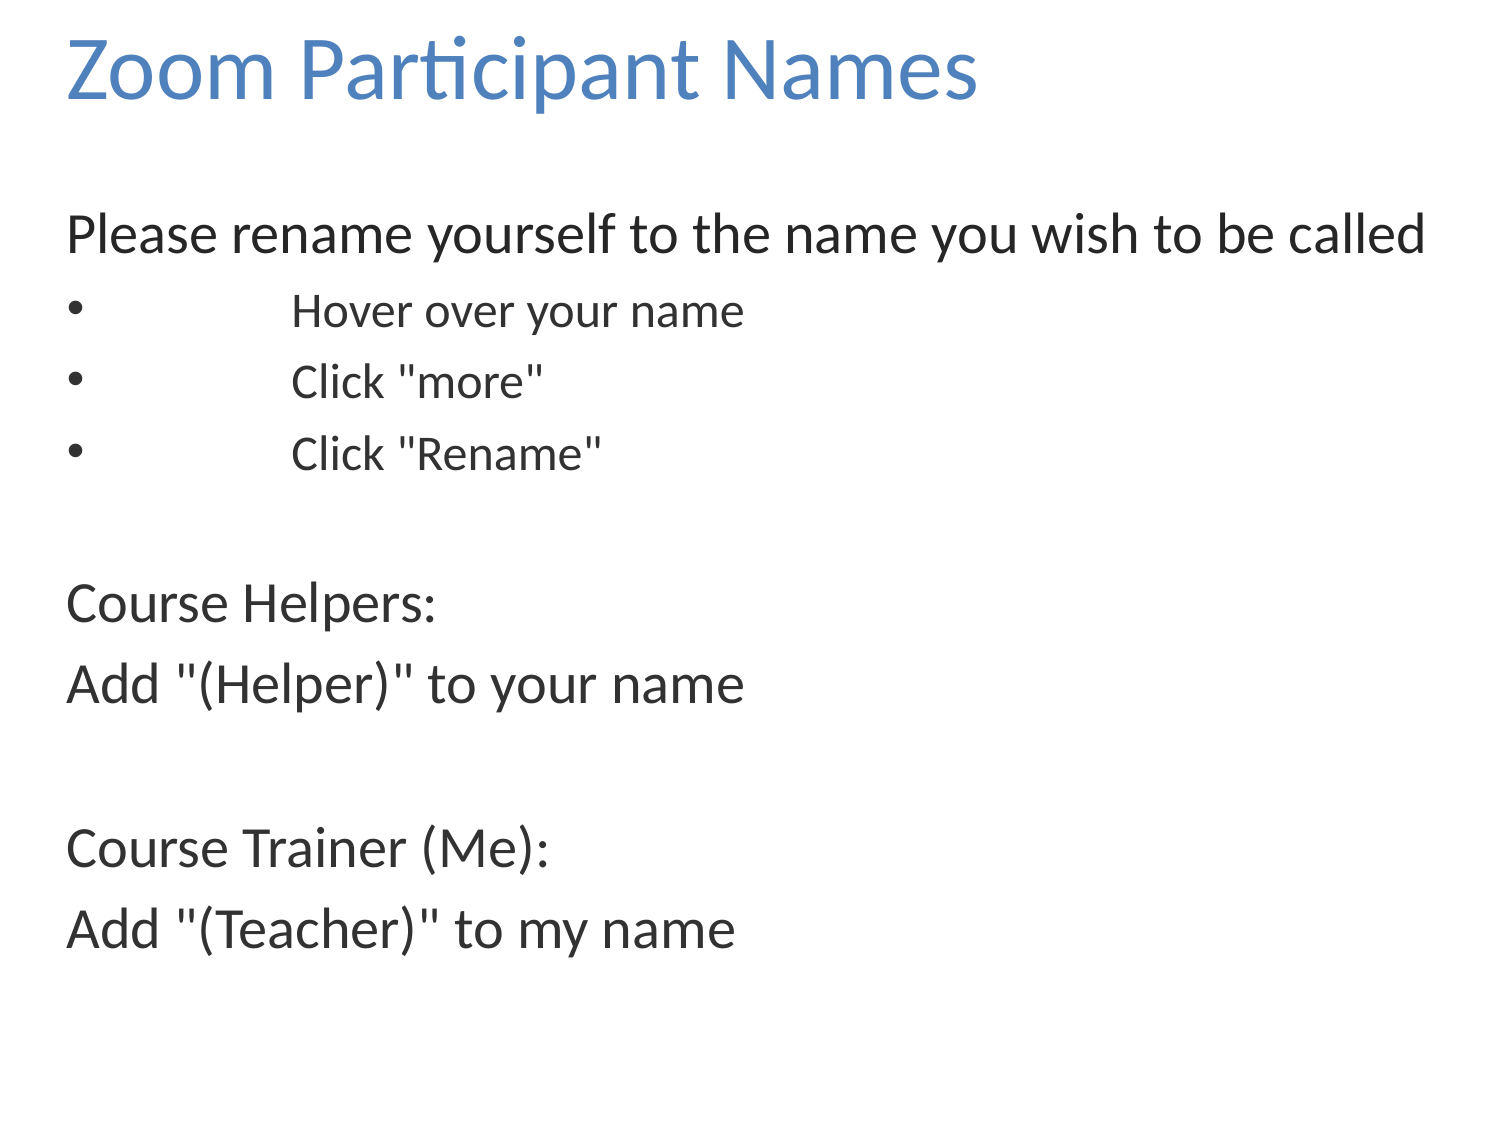

Zoom Participant Names

Please rename yourself to the name you wish to be called
	Hover over your name
	Click "more"
	Click "Rename"

Course Helpers:
Add "(Helper)" to your name

Course Trainer (Me):
Add "(Teacher)" to my name